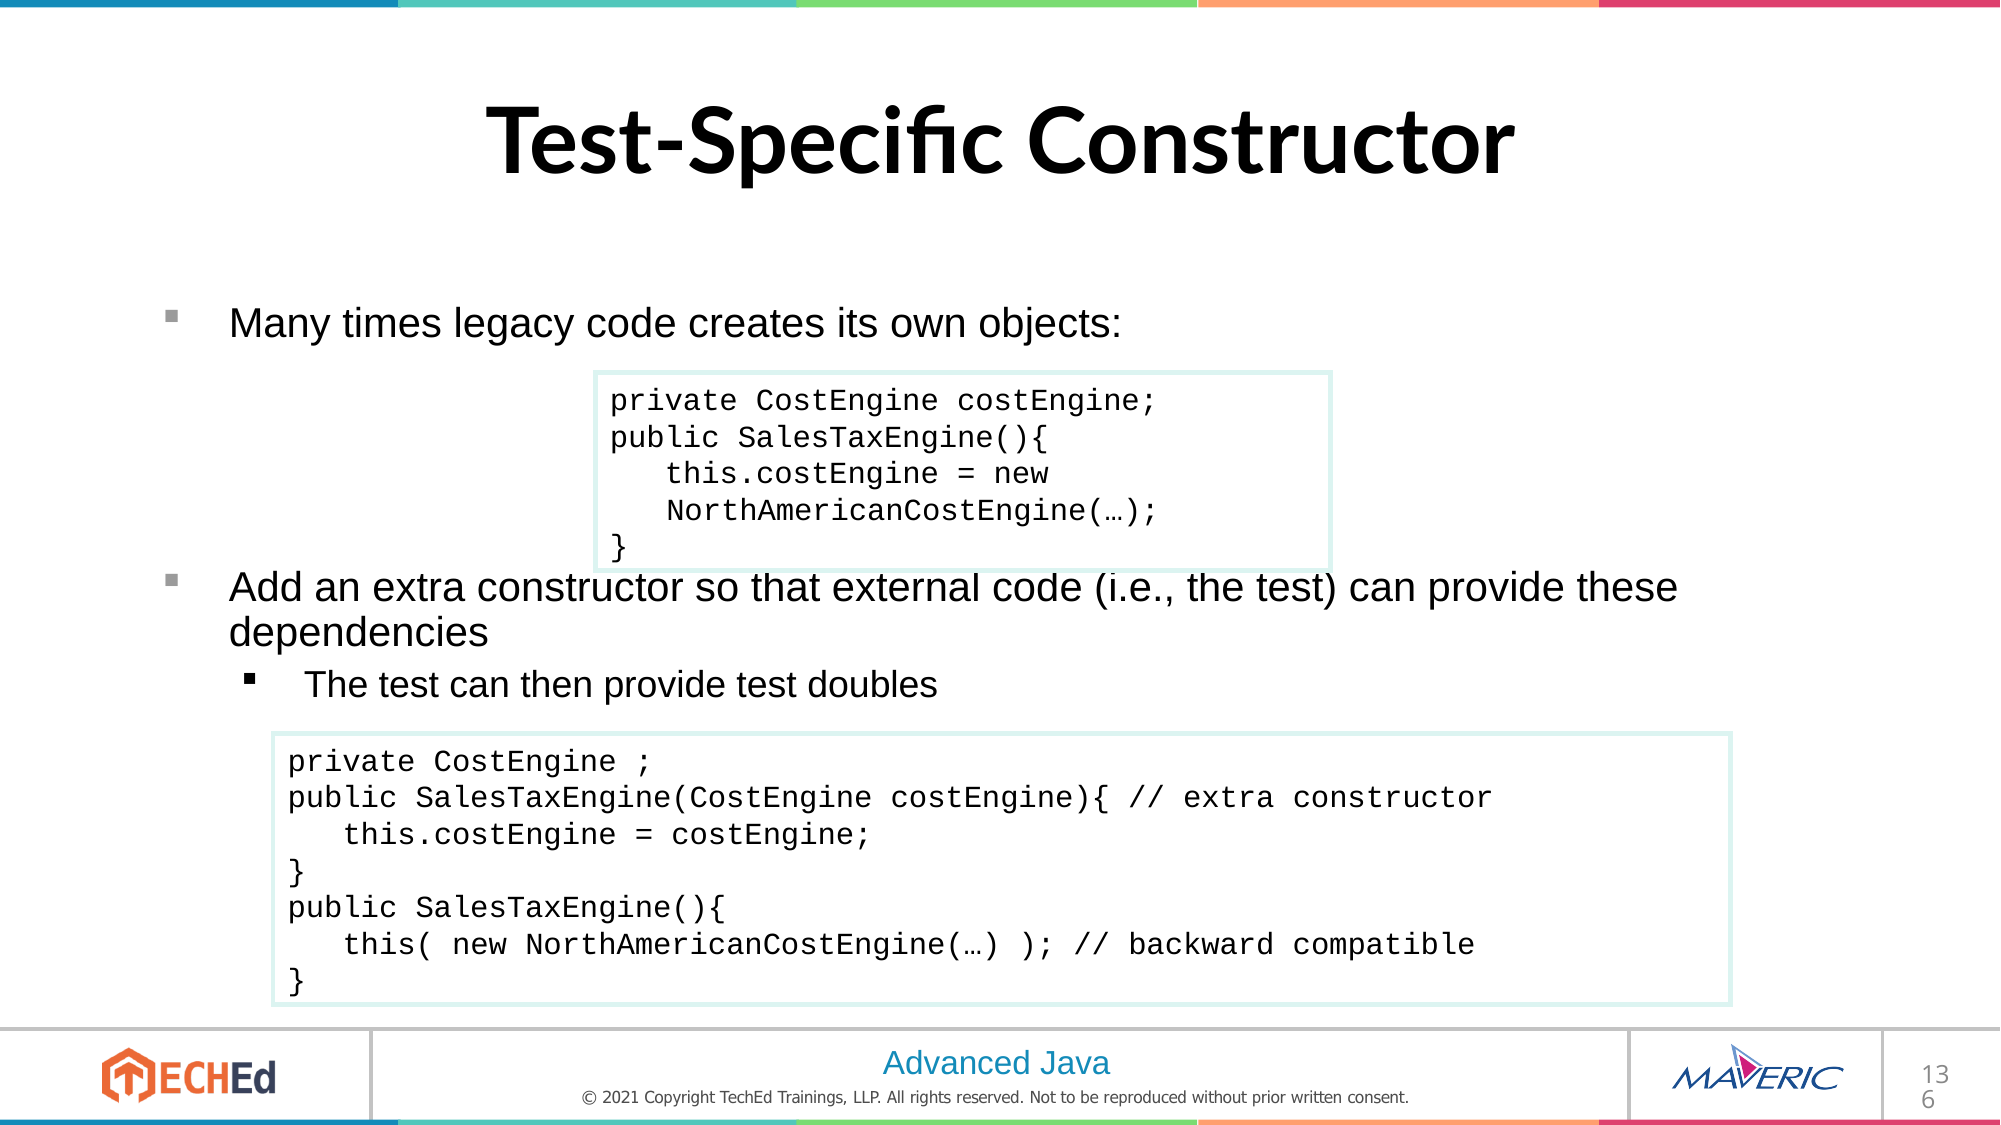

# Test-Specific Constructor
Many times legacy code creates its own objects:

Add an extra constructor so that external code (i.e., the test) can provide these dependencies
The test can then provide test doubles

private CostEngine costEngine;
public SalesTaxEngine(){
   this.costEngine = new NorthAmericanCostEngine(…);
}
private CostEngine ;
public SalesTaxEngine(CostEngine costEngine){ // extra constructor
   this.costEngine = costEngine;
}
public SalesTaxEngine(){
   this( new NorthAmericanCostEngine(…) ); // backward compatible
}